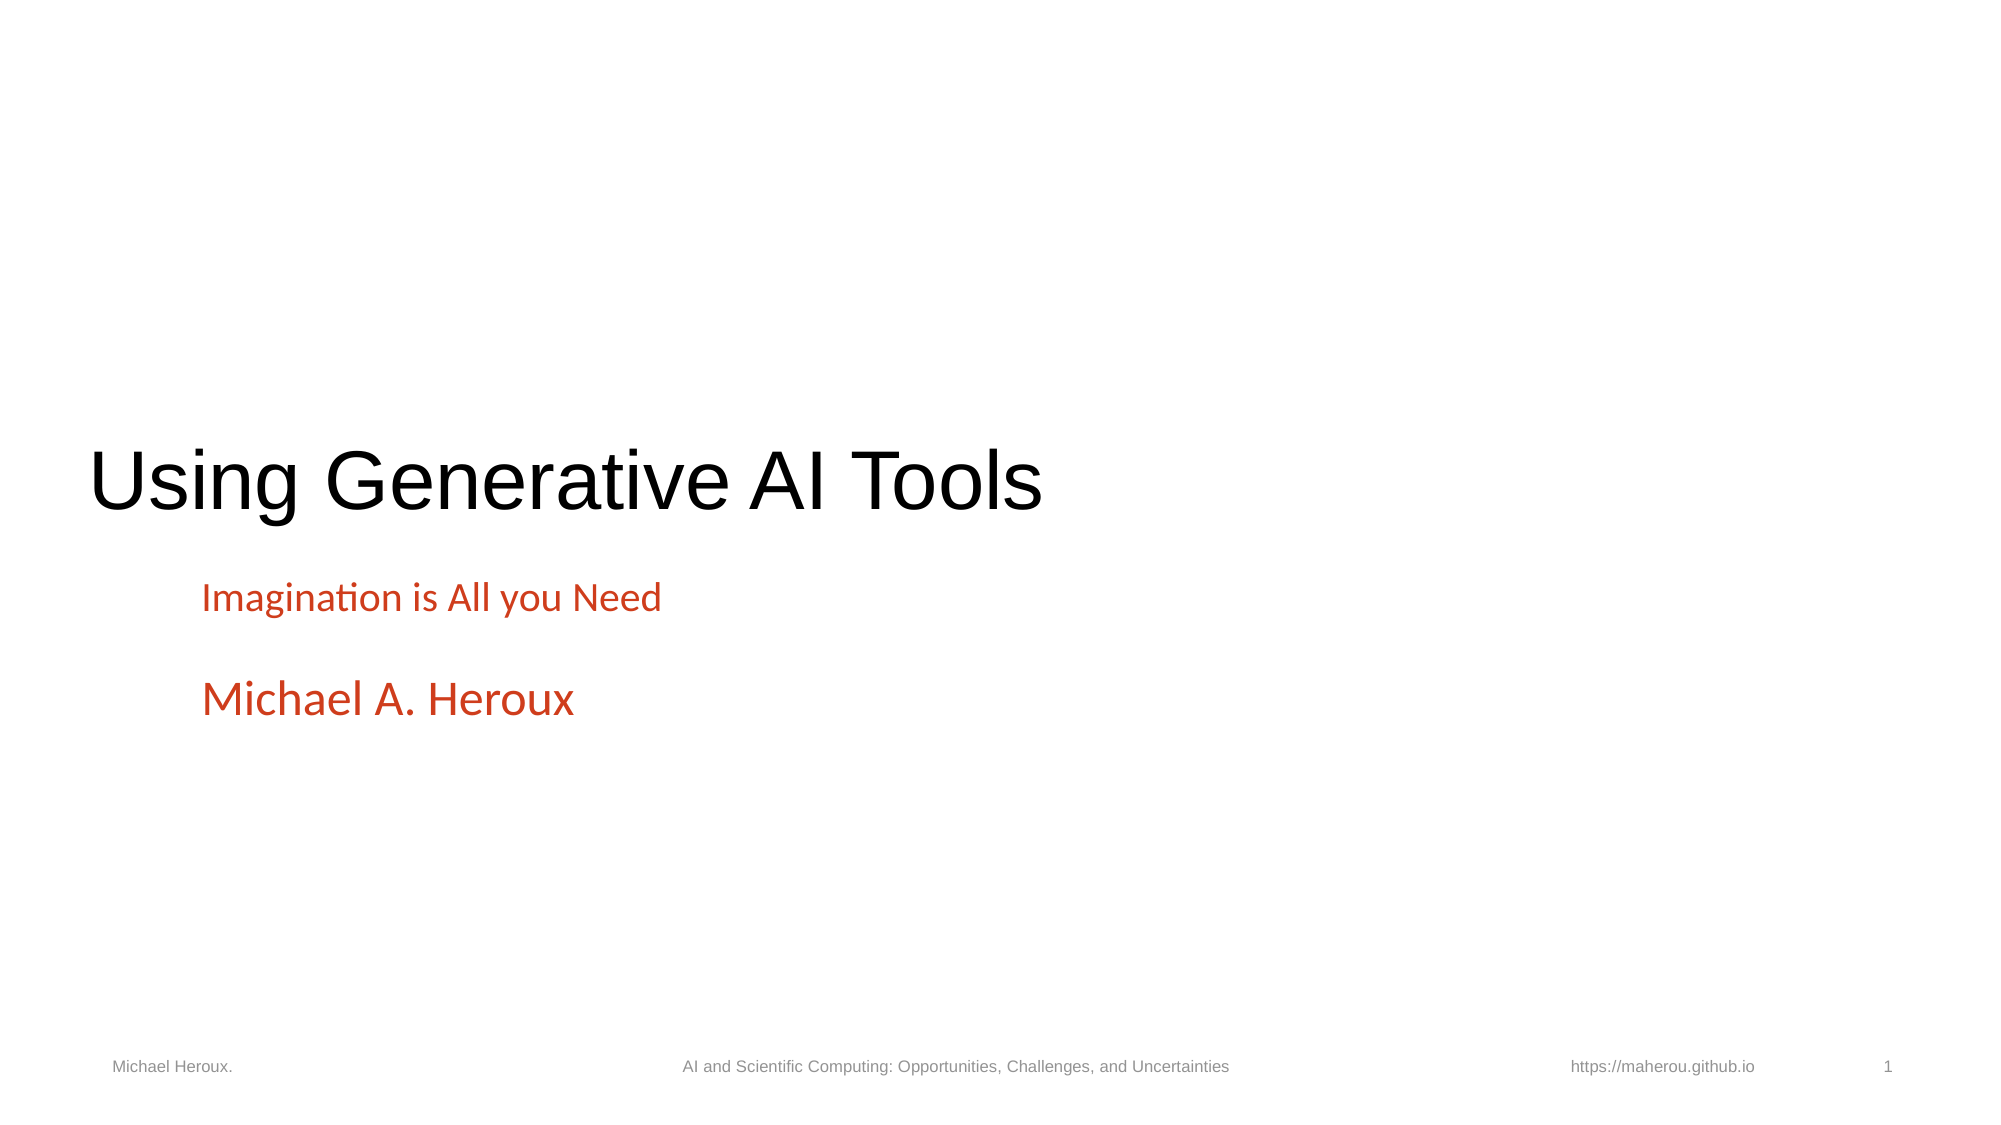

# Using Generative AI Tools
Imagination is All you Need
Michael A. Heroux
      Michael Heroux.
AI and Scientific Computing: Opportunities, Challenges, and Uncertainties
 https://maherou.github.io                           1